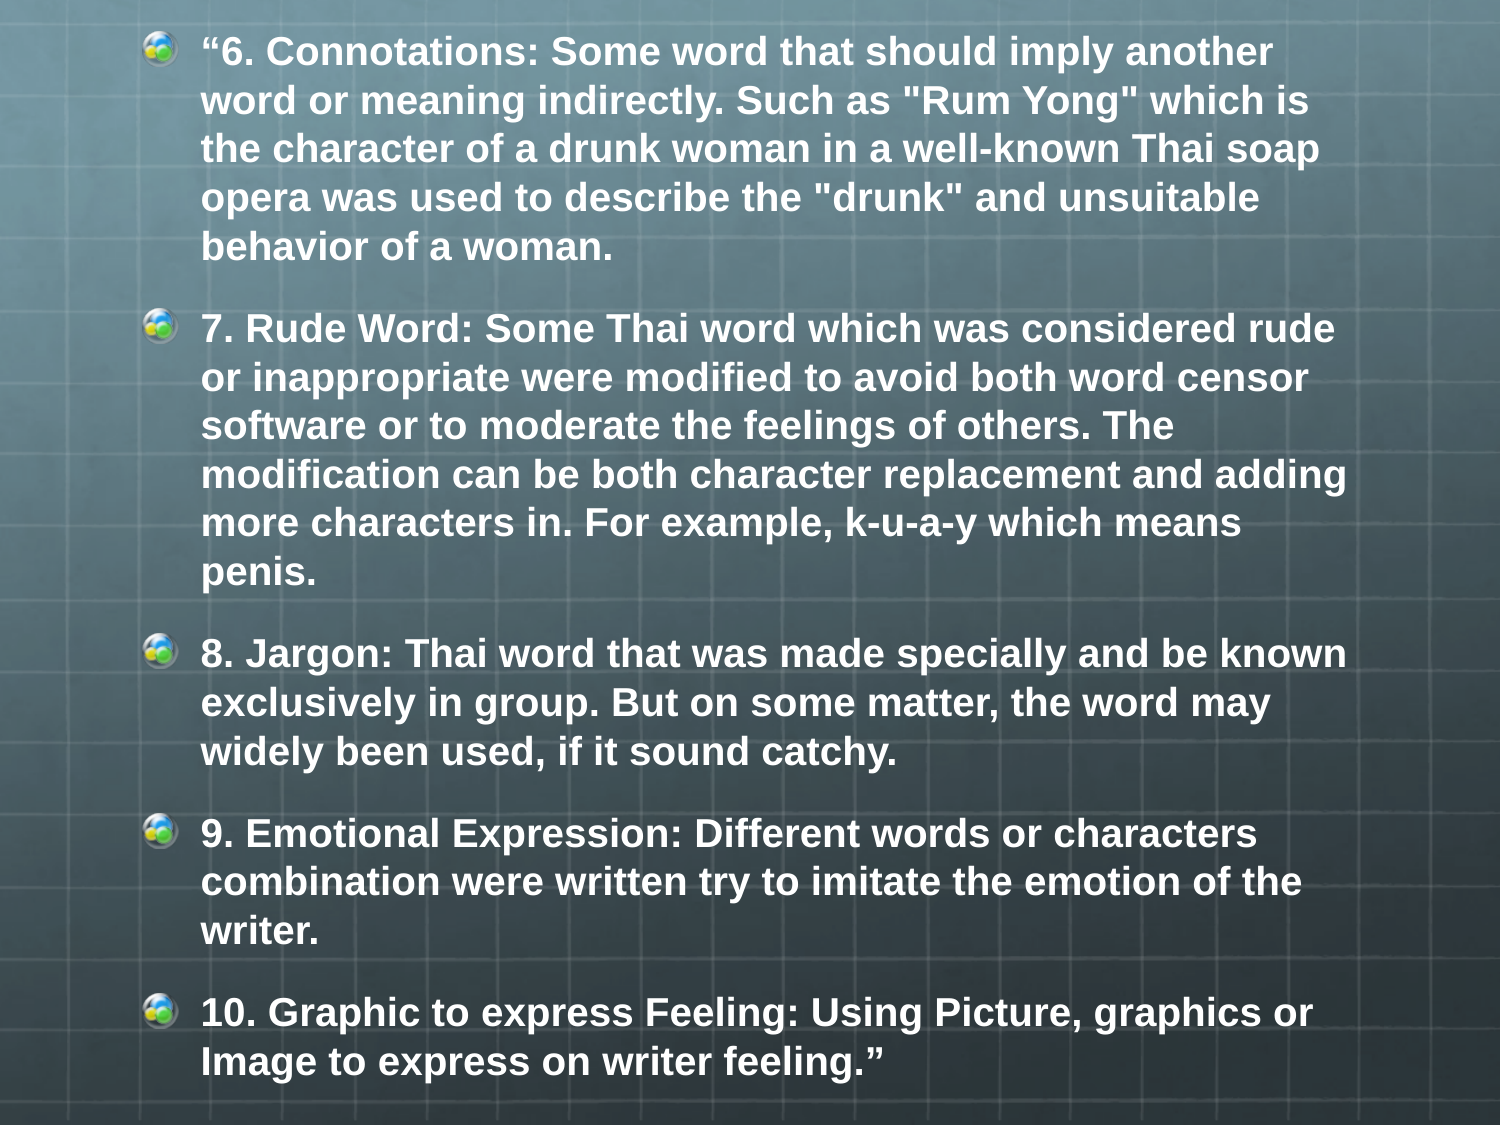

#
“6. Connotations: Some word that should imply another word or meaning indirectly. Such as "Rum Yong" which is the character of a drunk woman in a well-known Thai soap opera was used to describe the "drunk" and unsuitable behavior of a woman.
7. Rude Word: Some Thai word which was considered rude or inappropriate were modified to avoid both word censor software or to moderate the feelings of others. The modification can be both character replacement and adding more characters in. For example, k-u-a-y which means penis.
8. Jargon: Thai word that was made specially and be known exclusively in group. But on some matter, the word may widely been used, if it sound catchy.
9. Emotional Expression: Different words or characters combination were written try to imitate the emotion of the writer.
10. Graphic to express Feeling: Using Picture, graphics or Image to express on writer feeling.”